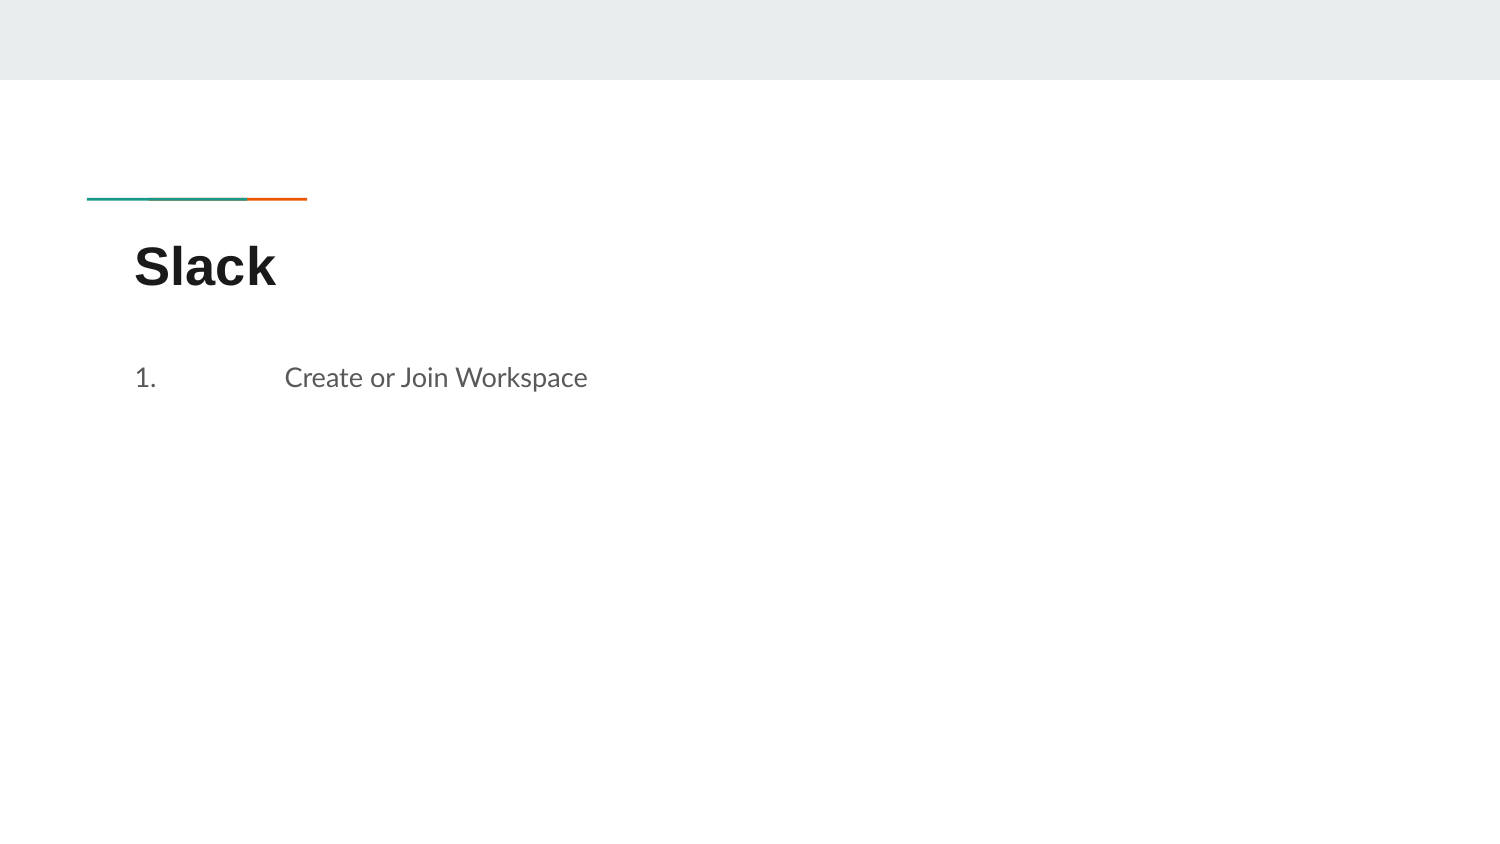

# Slack
1.	Create or Join Workspace